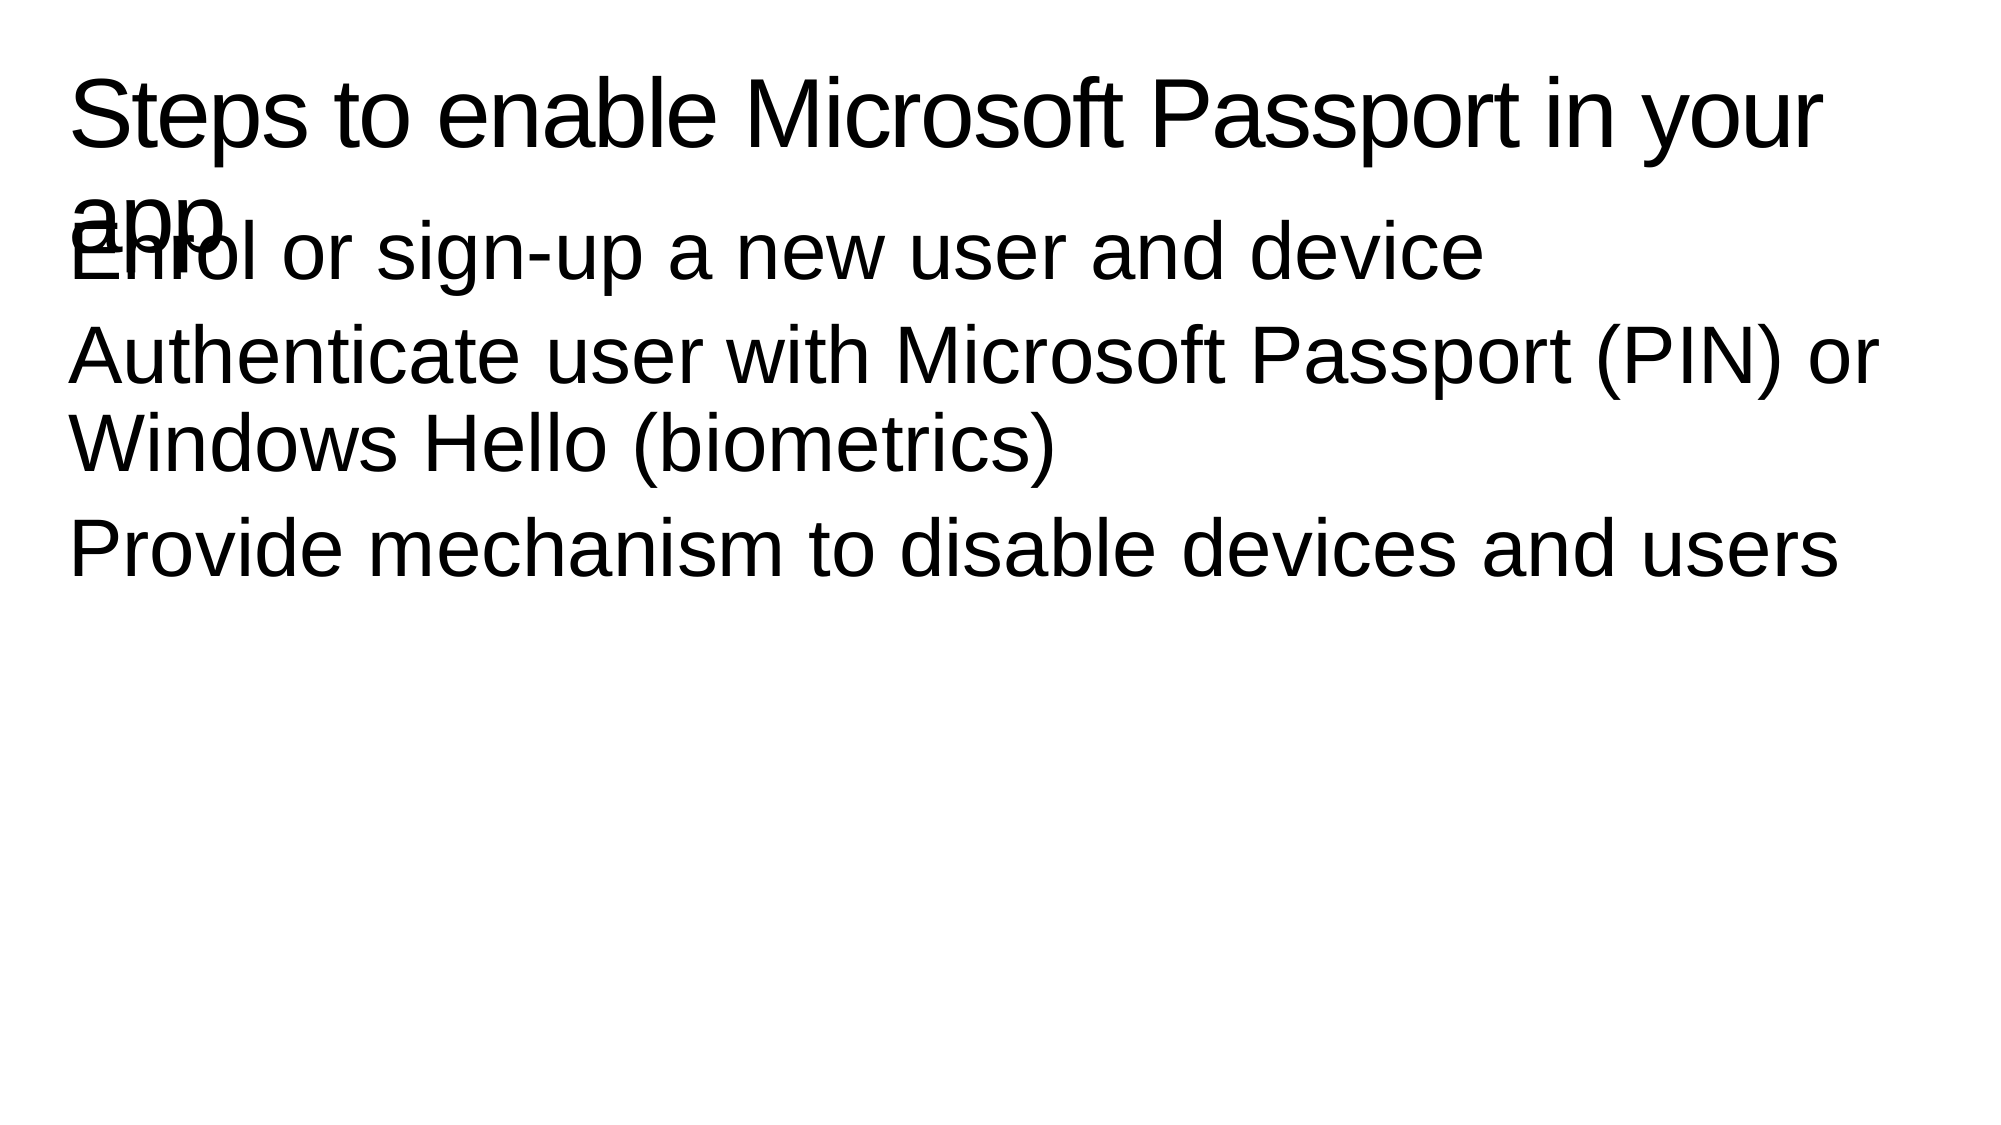

# Steps to enable Microsoft Passport in your app
Enrol or sign-up a new user and device
Authenticate user with Microsoft Passport (PIN) or Windows Hello (biometrics)
Provide mechanism to disable devices and users